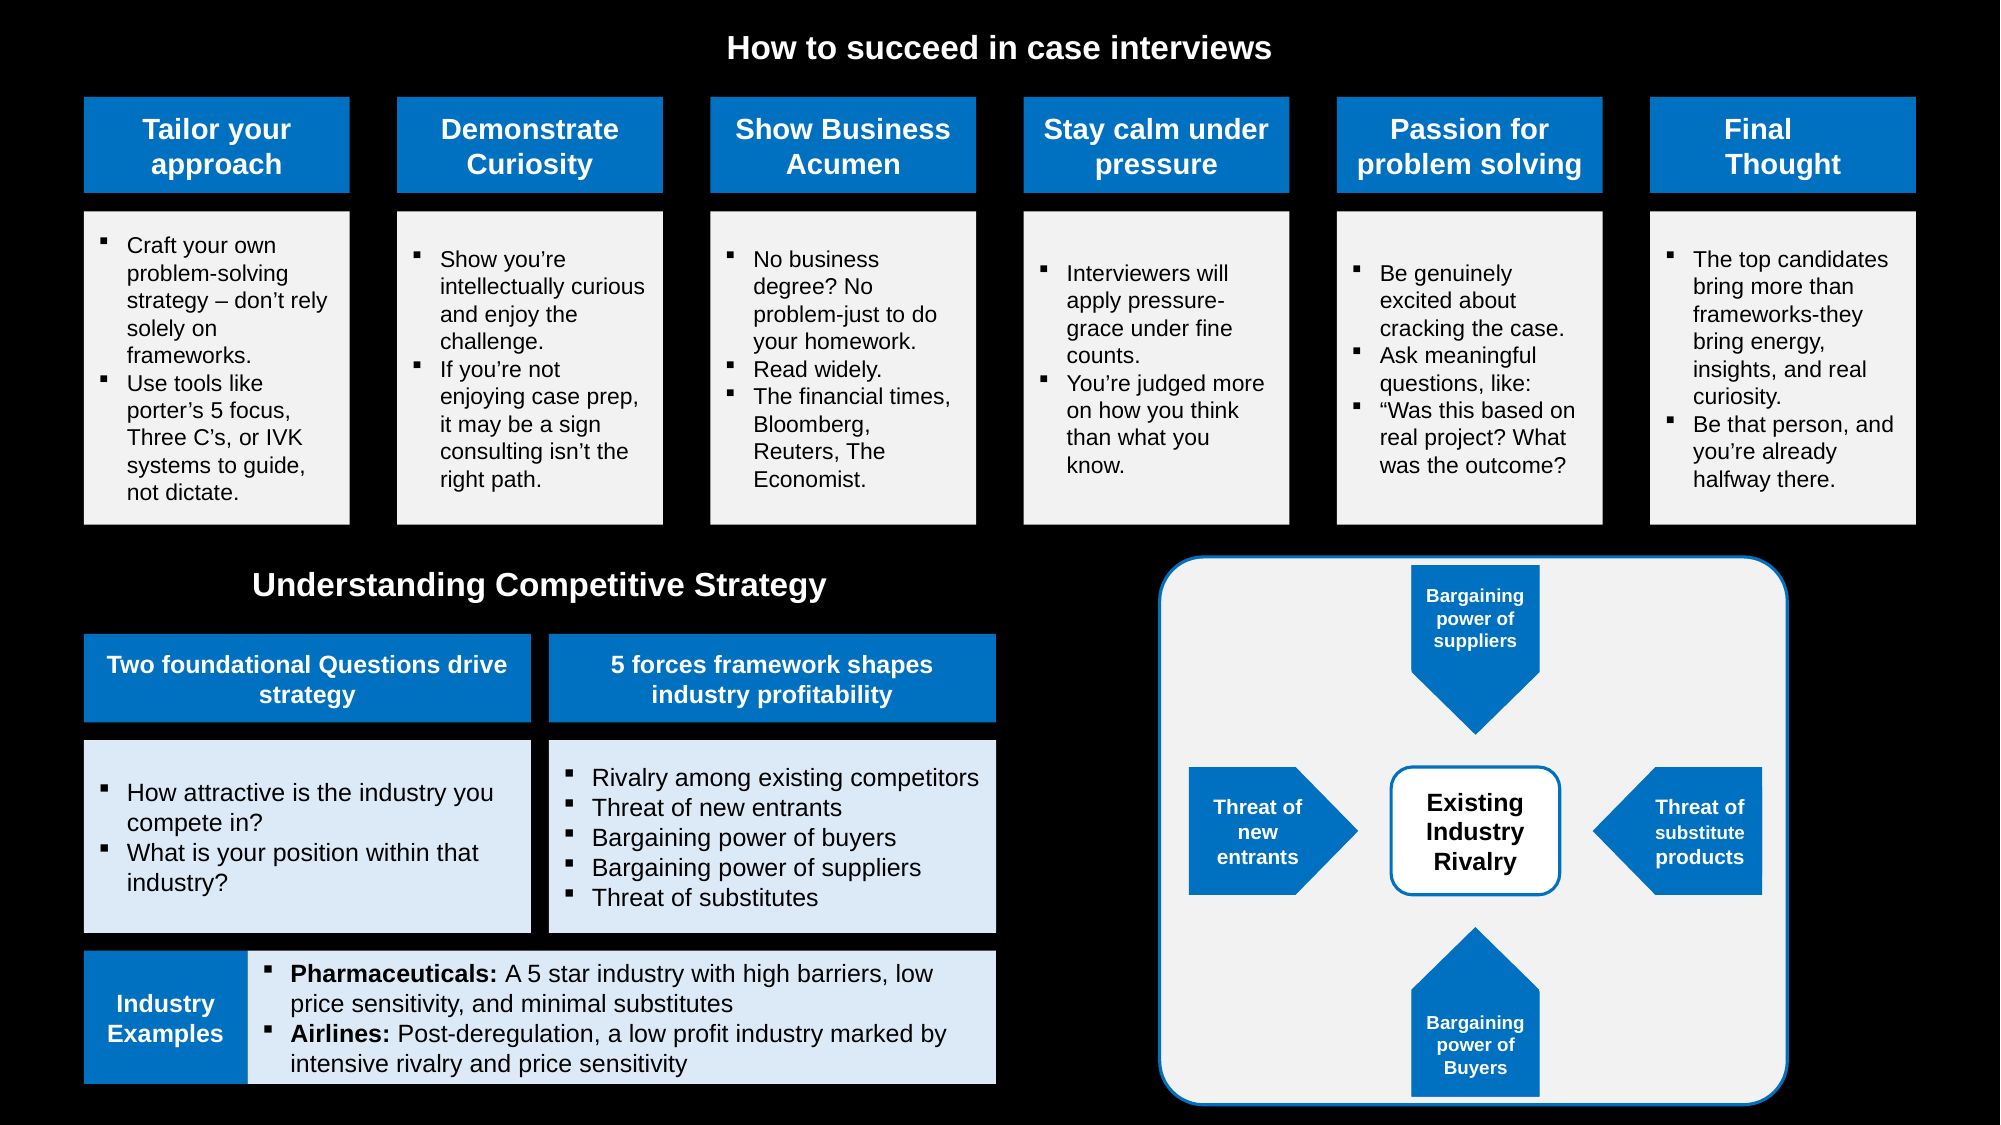

How to succeed in case interviews
Tailor your approach
Demonstrate Curiosity
Show Business Acumen
Stay calm under pressure
Passion for problem solving
Final       Thought
Show you’re intellectually curious and enjoy the challenge.
If you’re not enjoying case prep, it may be a sign consulting isn’t the right path.
No business degree? No problem-just to do your homework.
Read widely.
The financial times, Bloomberg, Reuters, The Economist.
Interviewers will apply pressure-grace under fine counts.
You’re judged more on how you think than what you know.
Be genuinely excited about cracking the case.
Ask meaningful questions, like:
“Was this based on real project? What was the outcome?
The top candidates bring more than  frameworks-they bring energy, insights, and real curiosity.
Be that person, and you’re already halfway there.
Craft your own problem-solving strategy – don’t rely solely on frameworks.
Use tools like porter’s 5 focus, Three C’s, or IVK systems to guide, not dictate.

Understanding Competitive Strategy
Bargaining power of suppliers

Threat of new entrants
Existing Industry Rivalry

Threat of substitute products

Bargaining power of Buyers
Two foundational Questions drive strategy
5 forces framework shapes industry profitability
Rivalry among existing competitors
Threat of new entrants
Bargaining power of buyers
Bargaining power of suppliers
Threat of substitutes
How attractive is the industry you compete in?
What is your position within that industry?
Pharmaceuticals: A 5 star industry with high barriers, low price sensitivity, and minimal substitutes
Airlines: Post-deregulation, a low profit industry marked by intensive rivalry and price sensitivity
Industry Examples